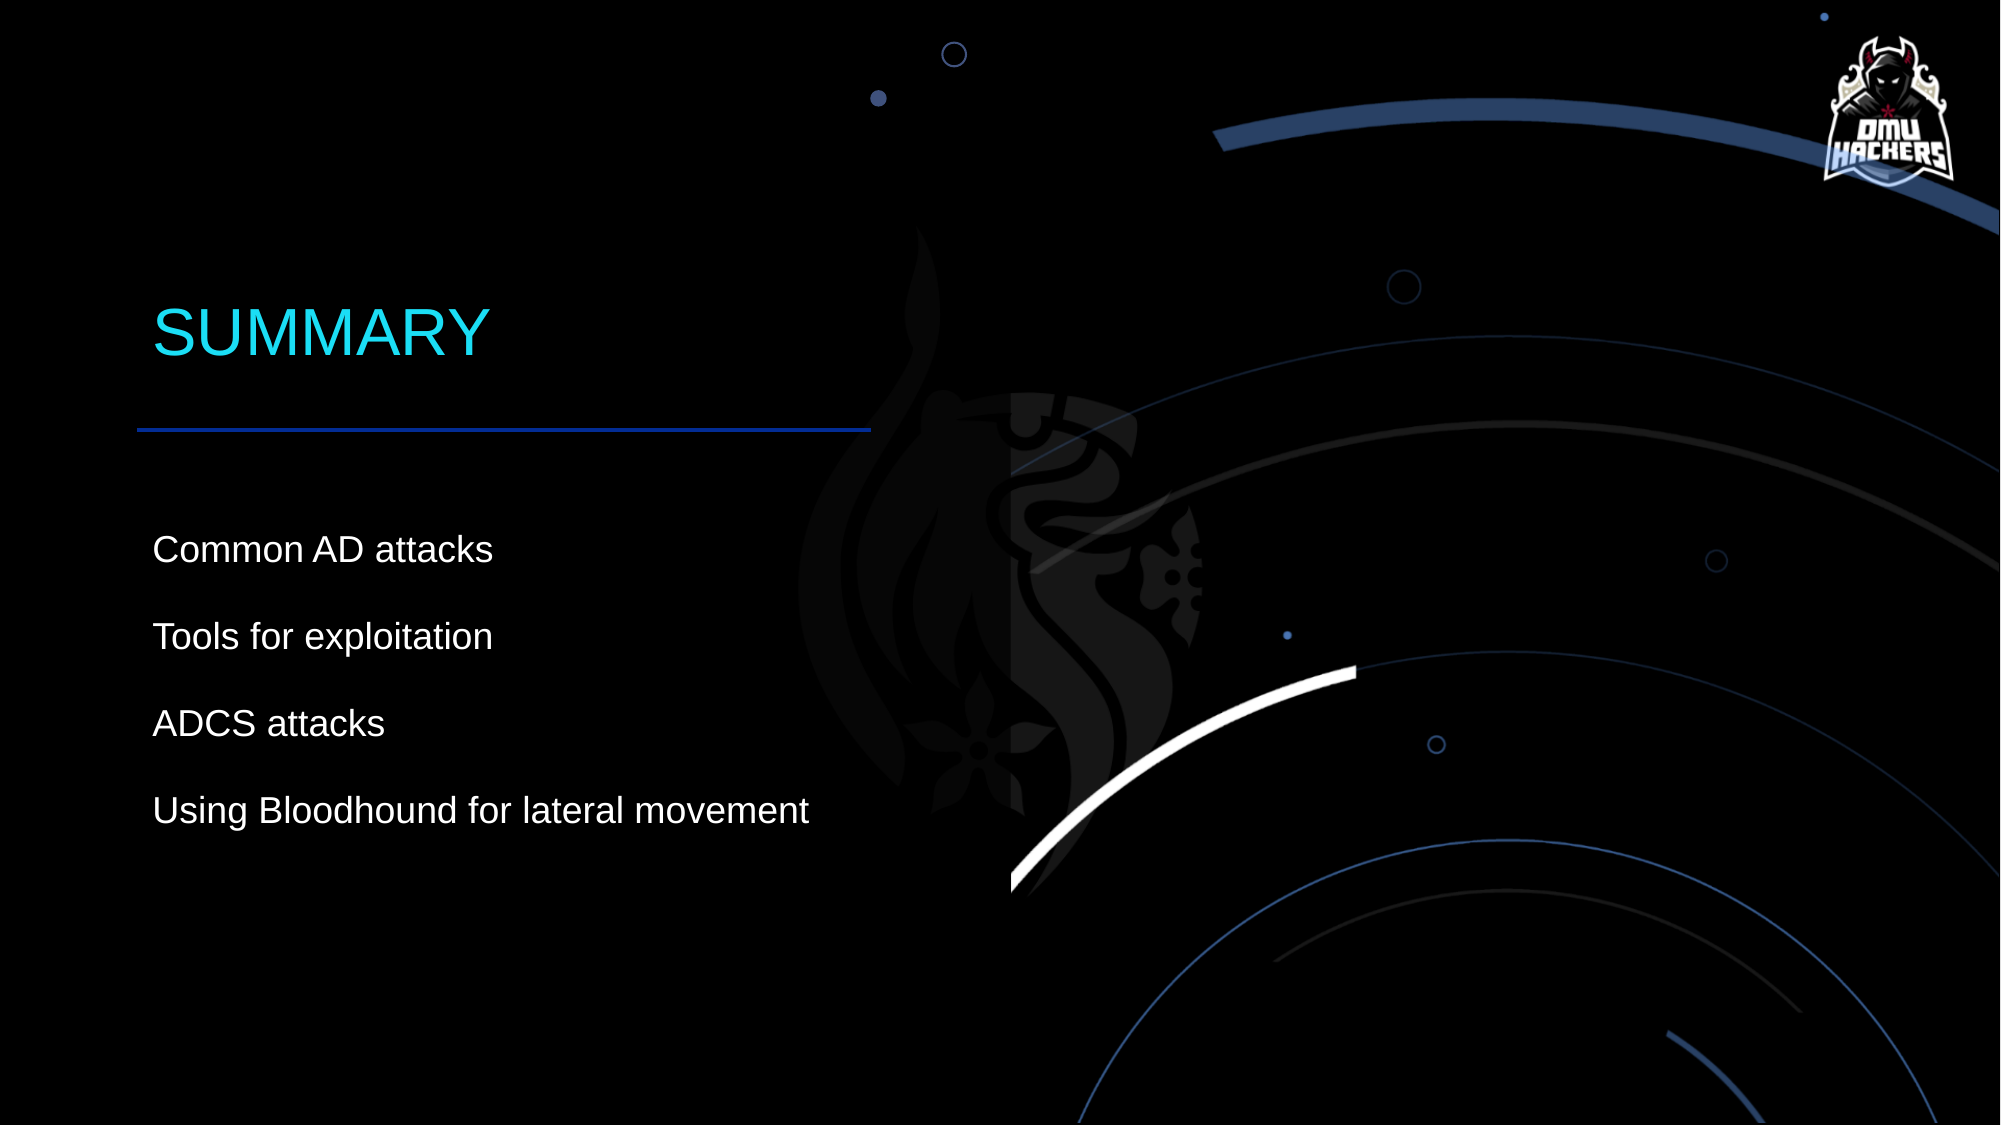

# SUMMARY
Common AD attacks
Tools for exploitation
ADCS attacks
Using Bloodhound for lateral movement